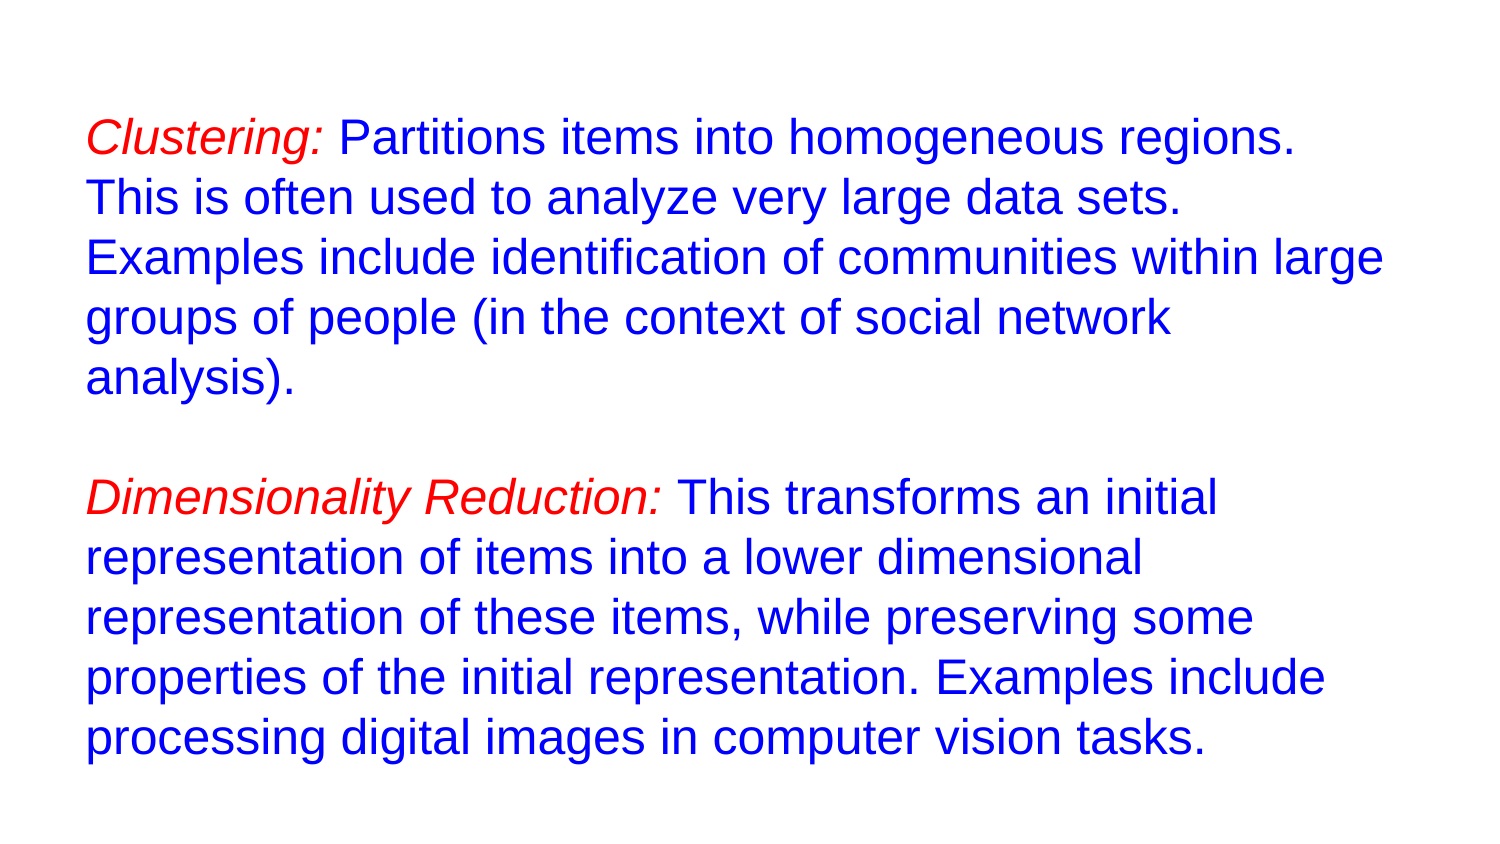

Clustering: Partitions items into homogeneous regions. This is often used to analyze very large data sets. Examples include identification of communities within large groups of people (in the context of social network analysis).

Dimensionality Reduction: This transforms an initial representation of items into a lower dimensional representation of these items, while preserving some properties of the initial representation. Examples include processing digital images in computer vision tasks.